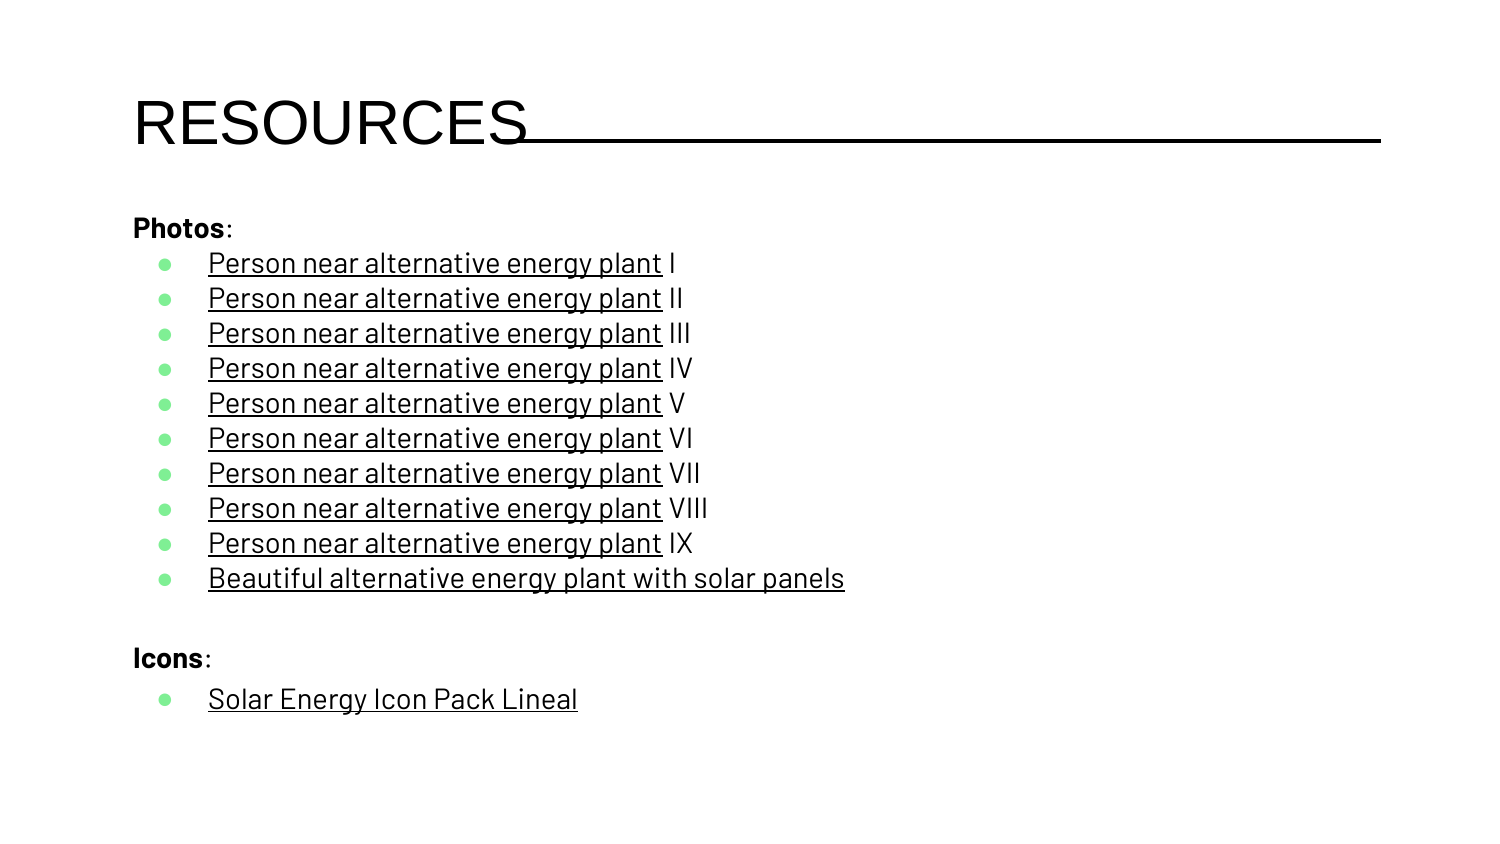

# RESOURCES
Photos:
Person near alternative energy plant I
Person near alternative energy plant II
Person near alternative energy plant III
Person near alternative energy plant IV
Person near alternative energy plant V
Person near alternative energy plant VI
Person near alternative energy plant VII
Person near alternative energy plant VIII
Person near alternative energy plant IX
Beautiful alternative energy plant with solar panels

Icons:
Solar Energy Icon Pack Lineal